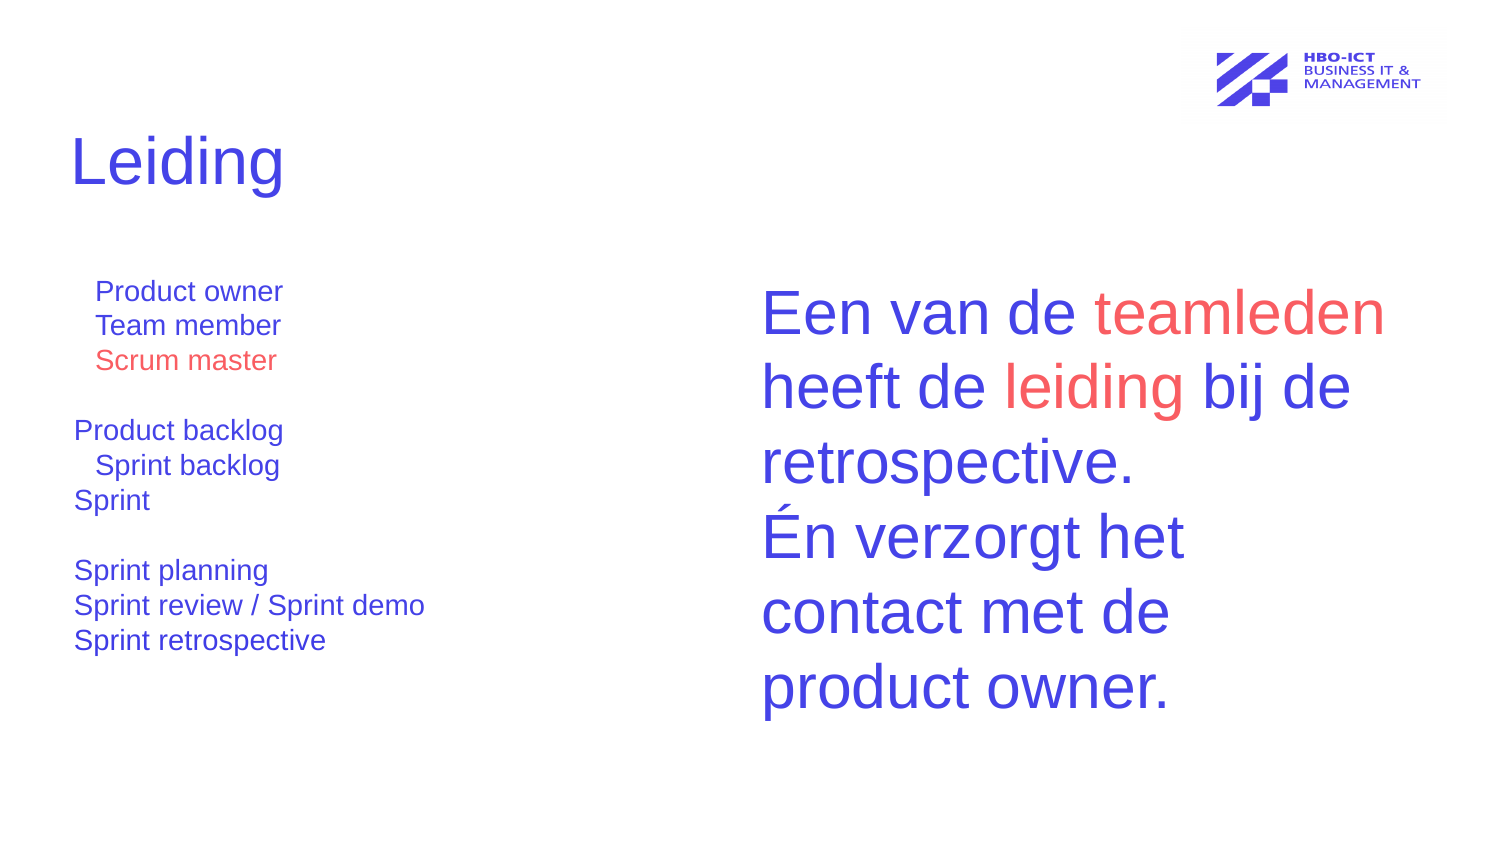

# Leiding
Een van de teamleden heeft de leiding bij de retrospective.
Én verzorgt het contact met de product owner.
Product owner
Team member
Scrum master

Product backlog
Sprint backlog
Sprint

Sprint planning
Sprint review / Sprint demo
Sprint retrospective